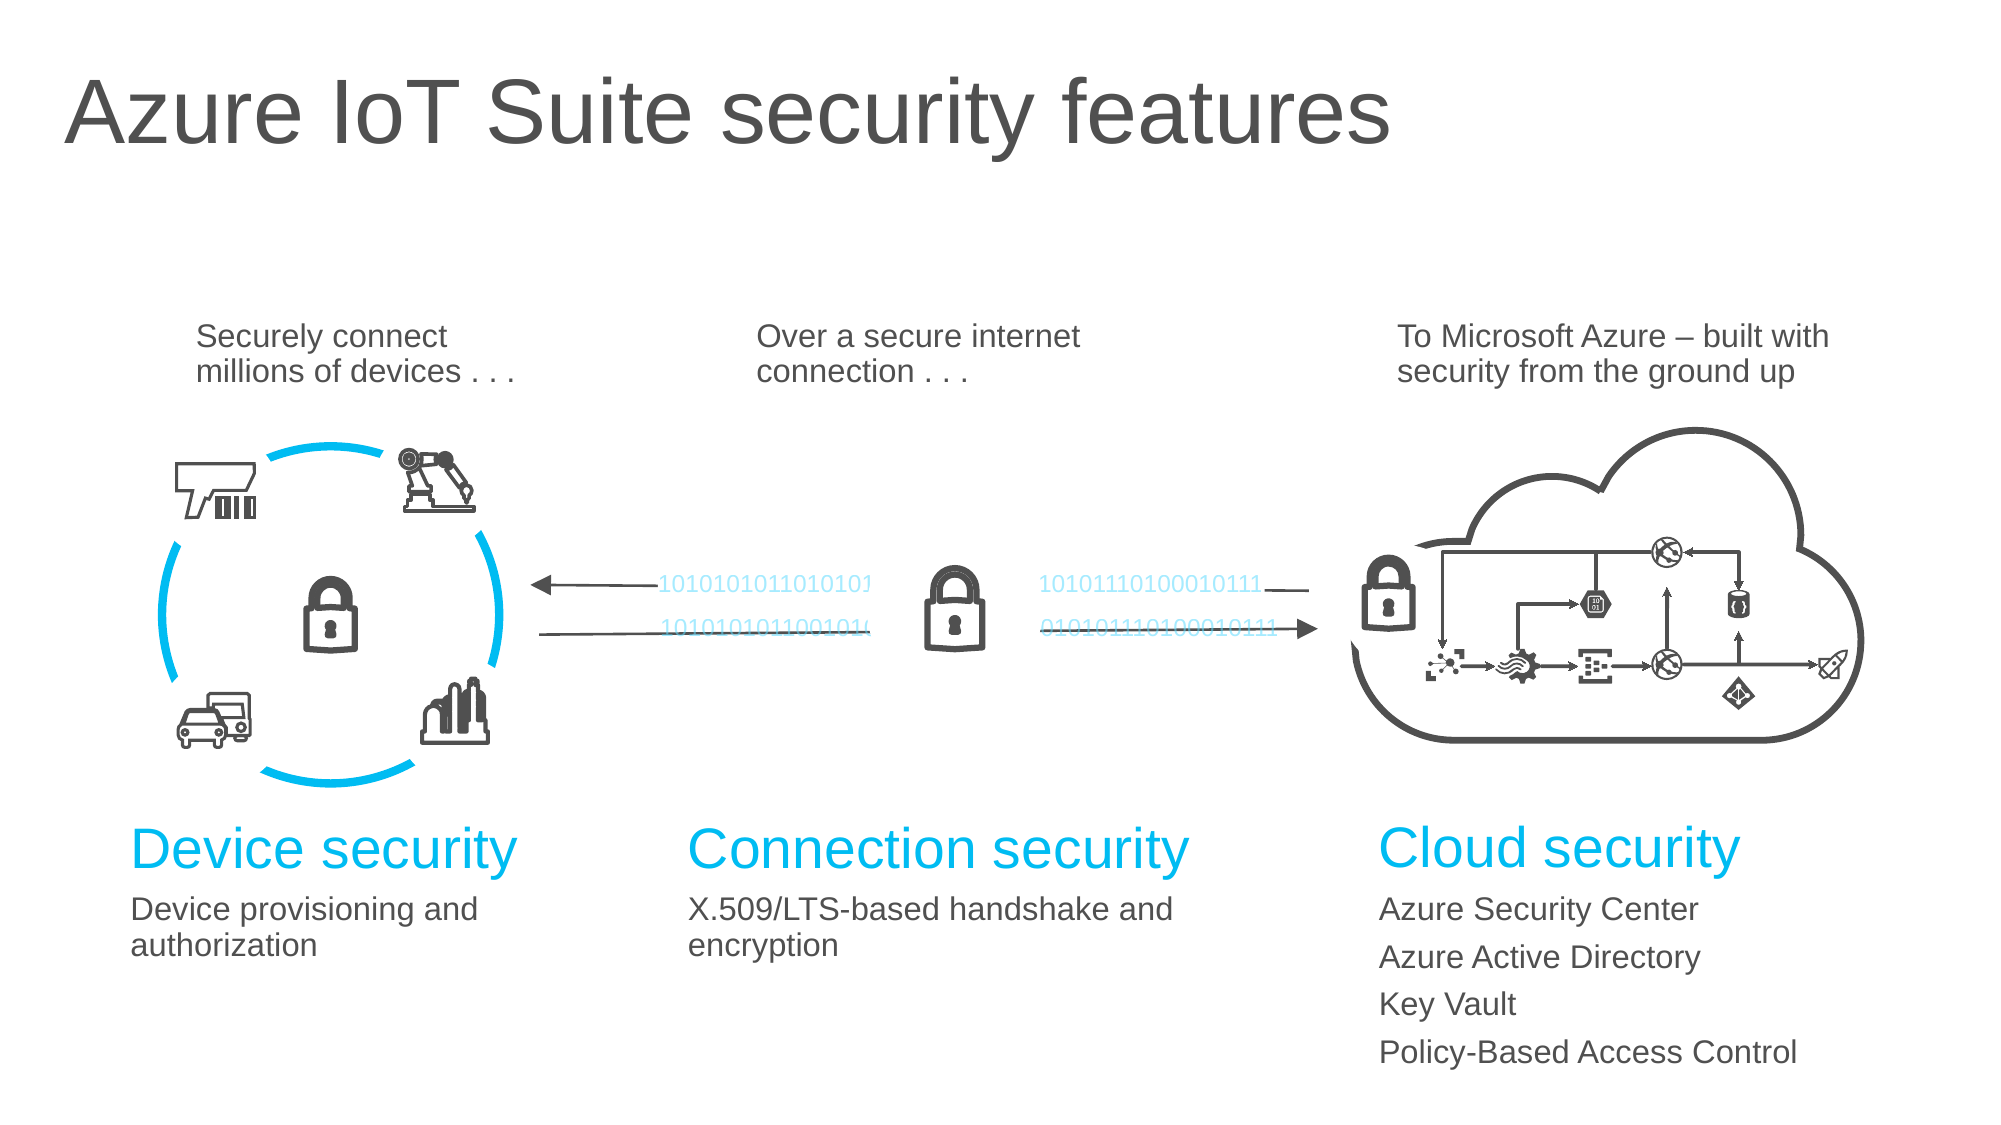

Azure IoT Suite security features
Securely connect millions of devices . . .
Over a secure internet connection . . .
To Microsoft Azure – built with security from the ground up

101010101101010110100010101010101110100010111
1010101011001010110100010101010101110100010111
Device security
Device provisioning and authorization
Connection security
X.509/LTS-based handshake and encryption
Cloud security
Azure Security Center
Azure Active Directory
Key Vault
Policy-Based Access Control